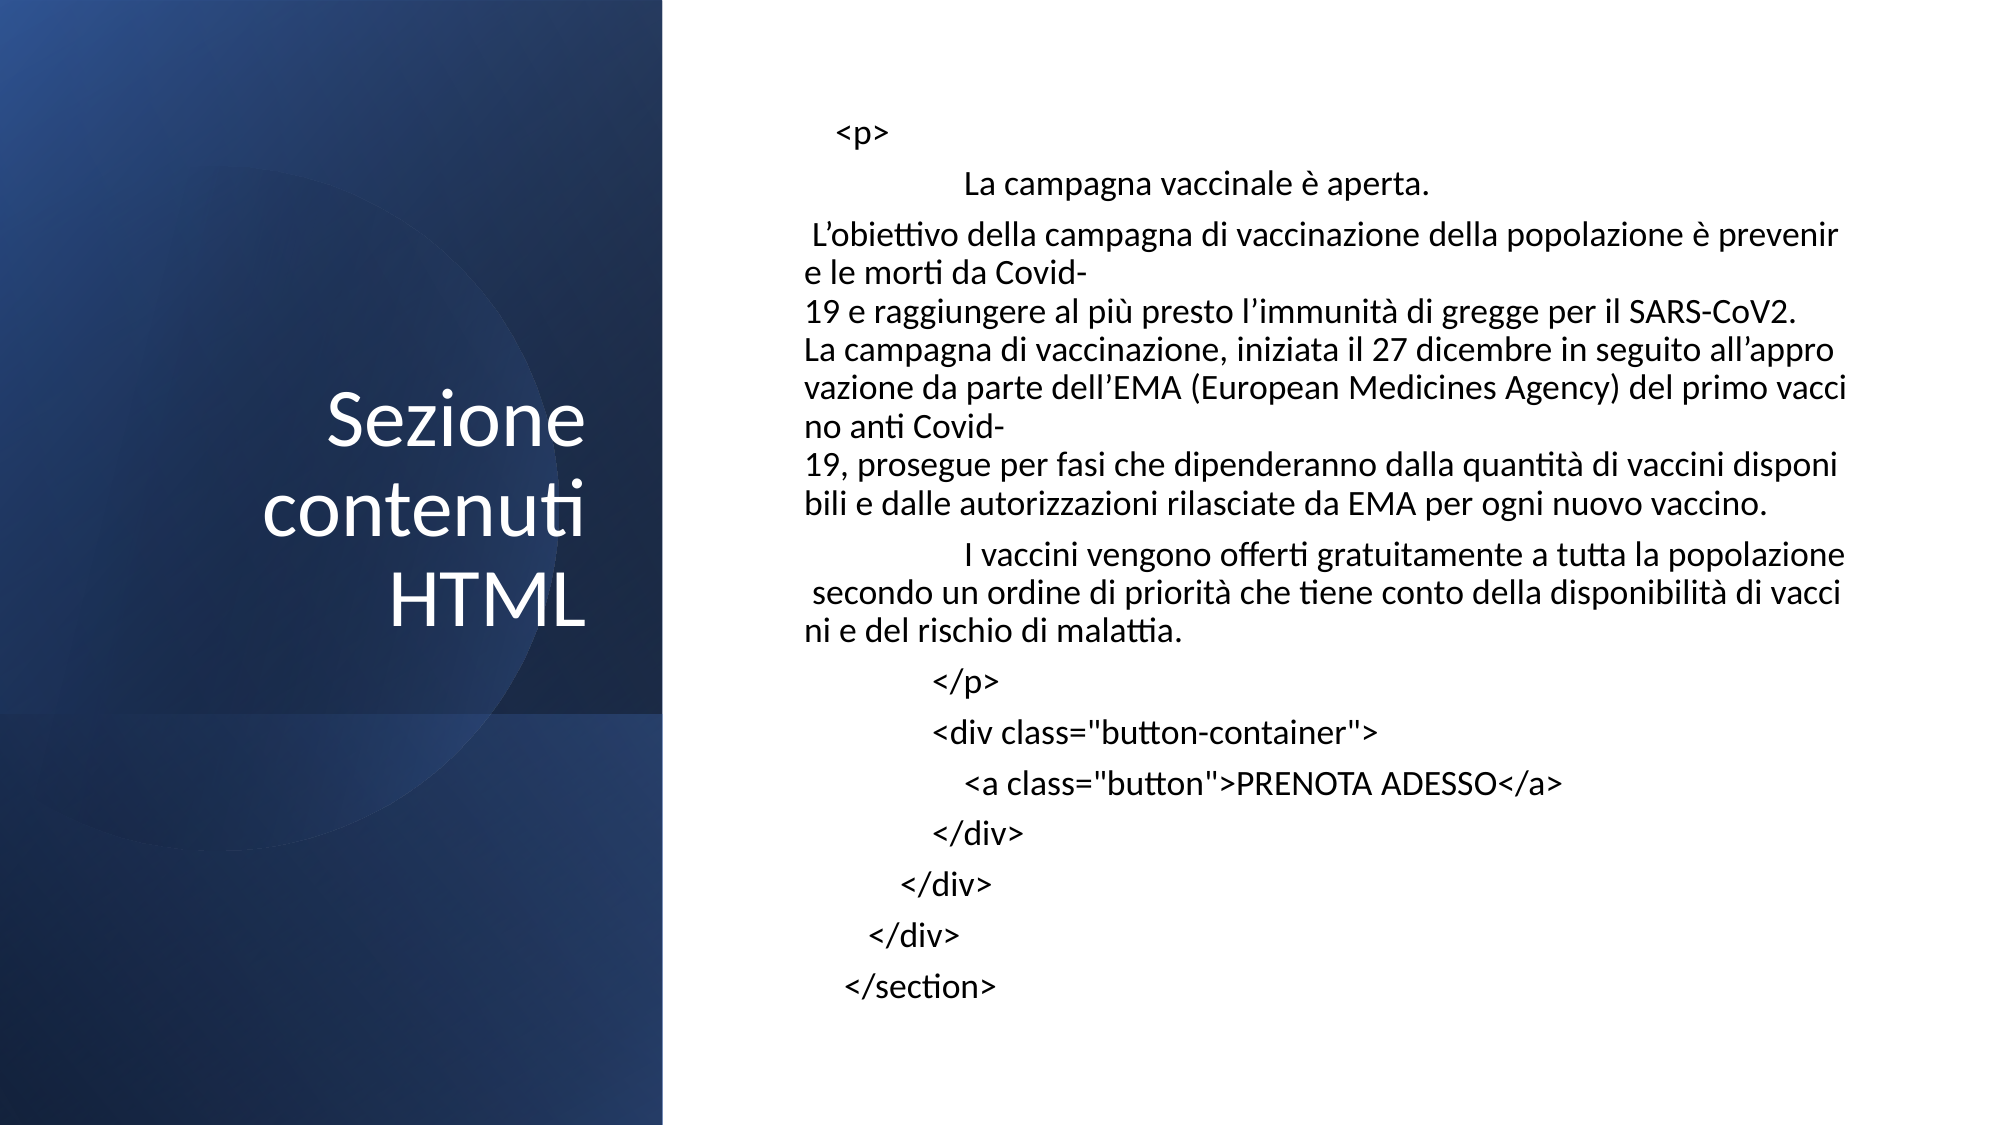

# Sezione contenuti HTML
    <p>
                    La campagna vaccinale è aperta.
 L’obiettivo della campagna di vaccinazione della popolazione è prevenire le morti da Covid-19 e raggiungere al più presto l’immunità di gregge per il SARS-CoV2. La campagna di vaccinazione, iniziata il 27 dicembre in seguito all’approvazione da parte dell’EMA (European Medicines Agency) del primo vaccino anti Covid-19, prosegue per fasi che dipenderanno dalla quantità di vaccini disponibili e dalle autorizzazioni rilasciate da EMA per ogni nuovo vaccino.
                    I vaccini vengono offerti gratuitamente a tutta la popolazione secondo un ordine di priorità che tiene conto della disponibilità di vaccini e del rischio di malattia.
                </p>
                <div class="button-container">
                    <a class="button">PRENOTA ADESSO</a>
                </div>
            </div>
        </div>
     </section>